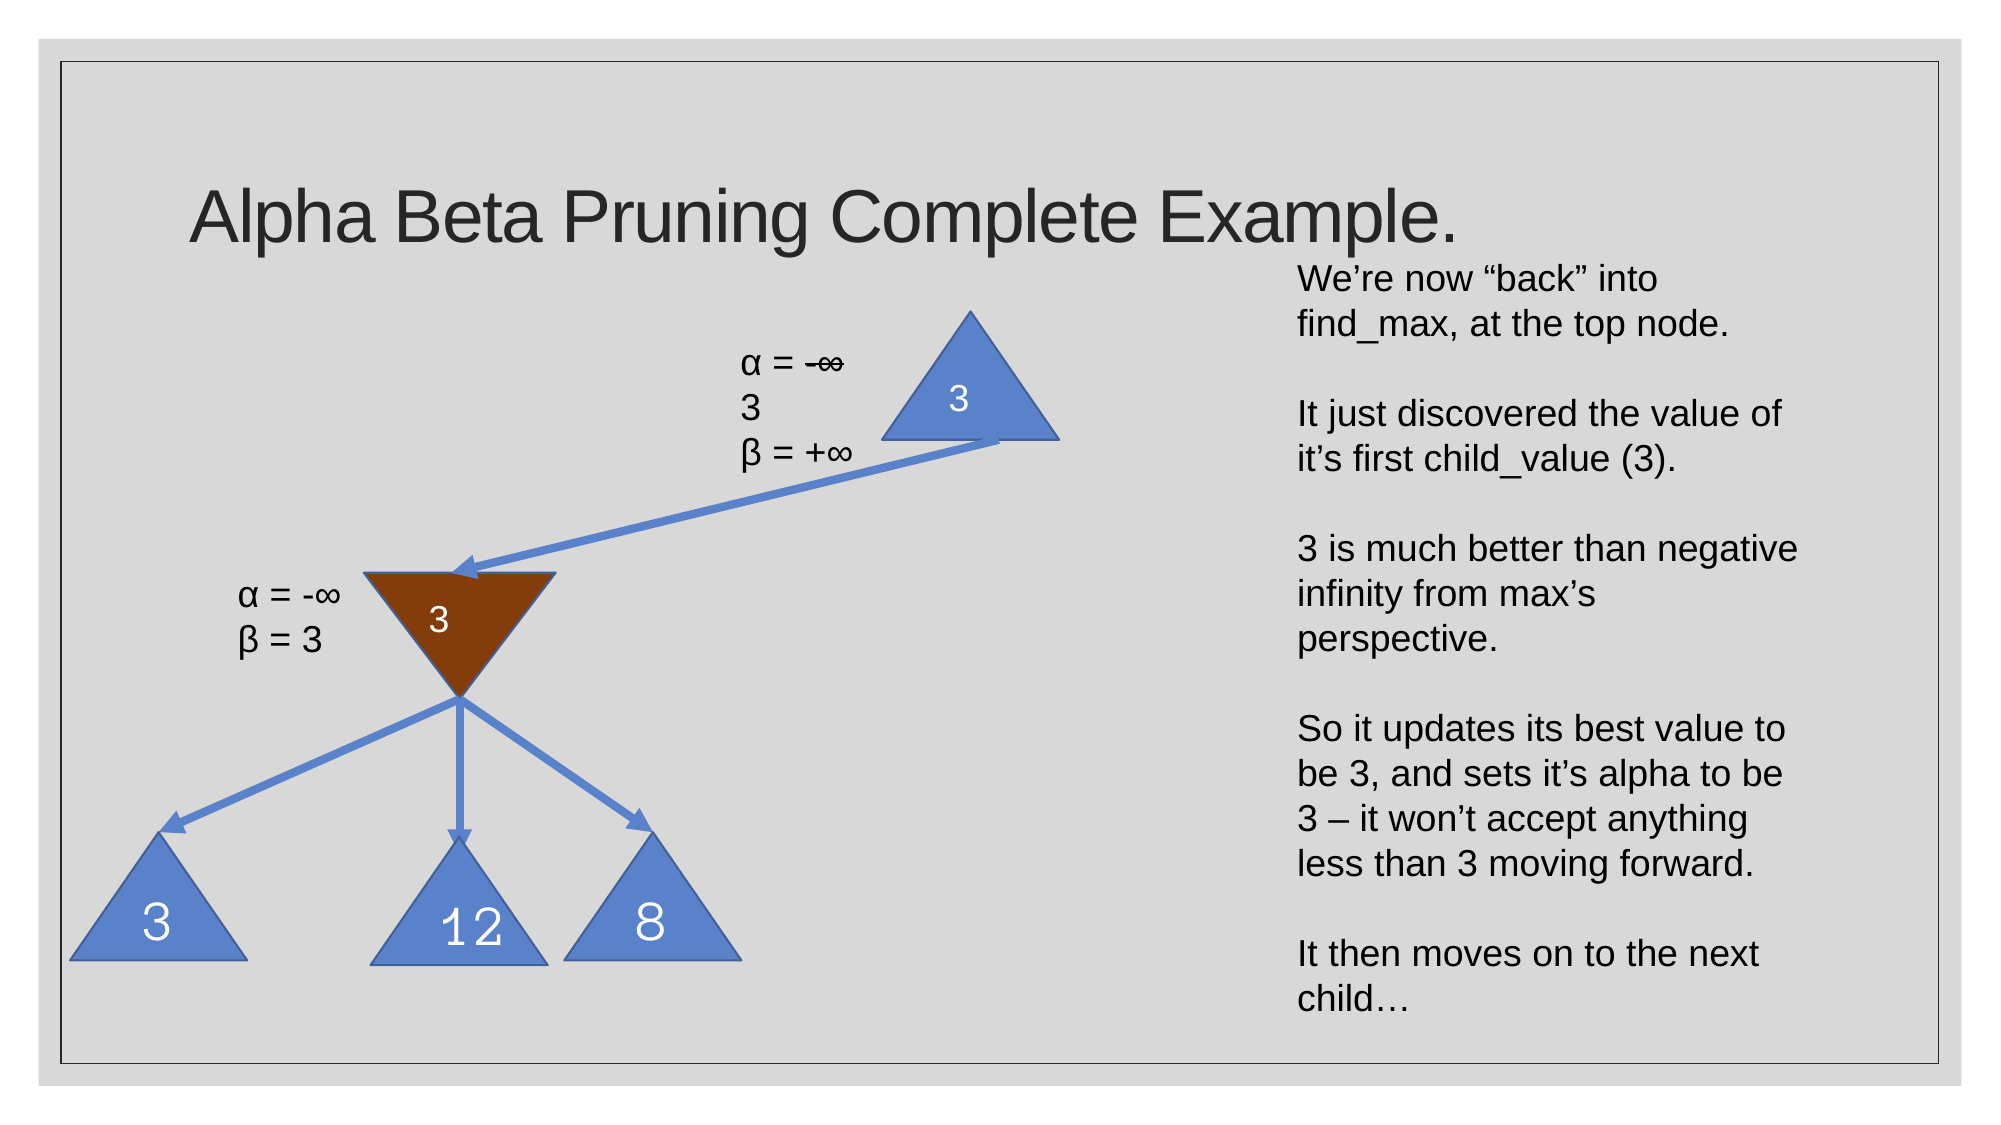

# Alpha Beta Pruning Complete Example.
We’re now “back” into find_max, at the top node.

It just discovered the value of it’s first child_value (3).

3 is much better than negative infinity from max’s perspective.

So it updates its best value to be 3, and sets it’s alpha to be 3 – it won’t accept anything less than 3 moving forward.

It then moves on to the next child…

α = -∞ 3
β = +∞
3
α = -∞
β = 3

3

3

8

12